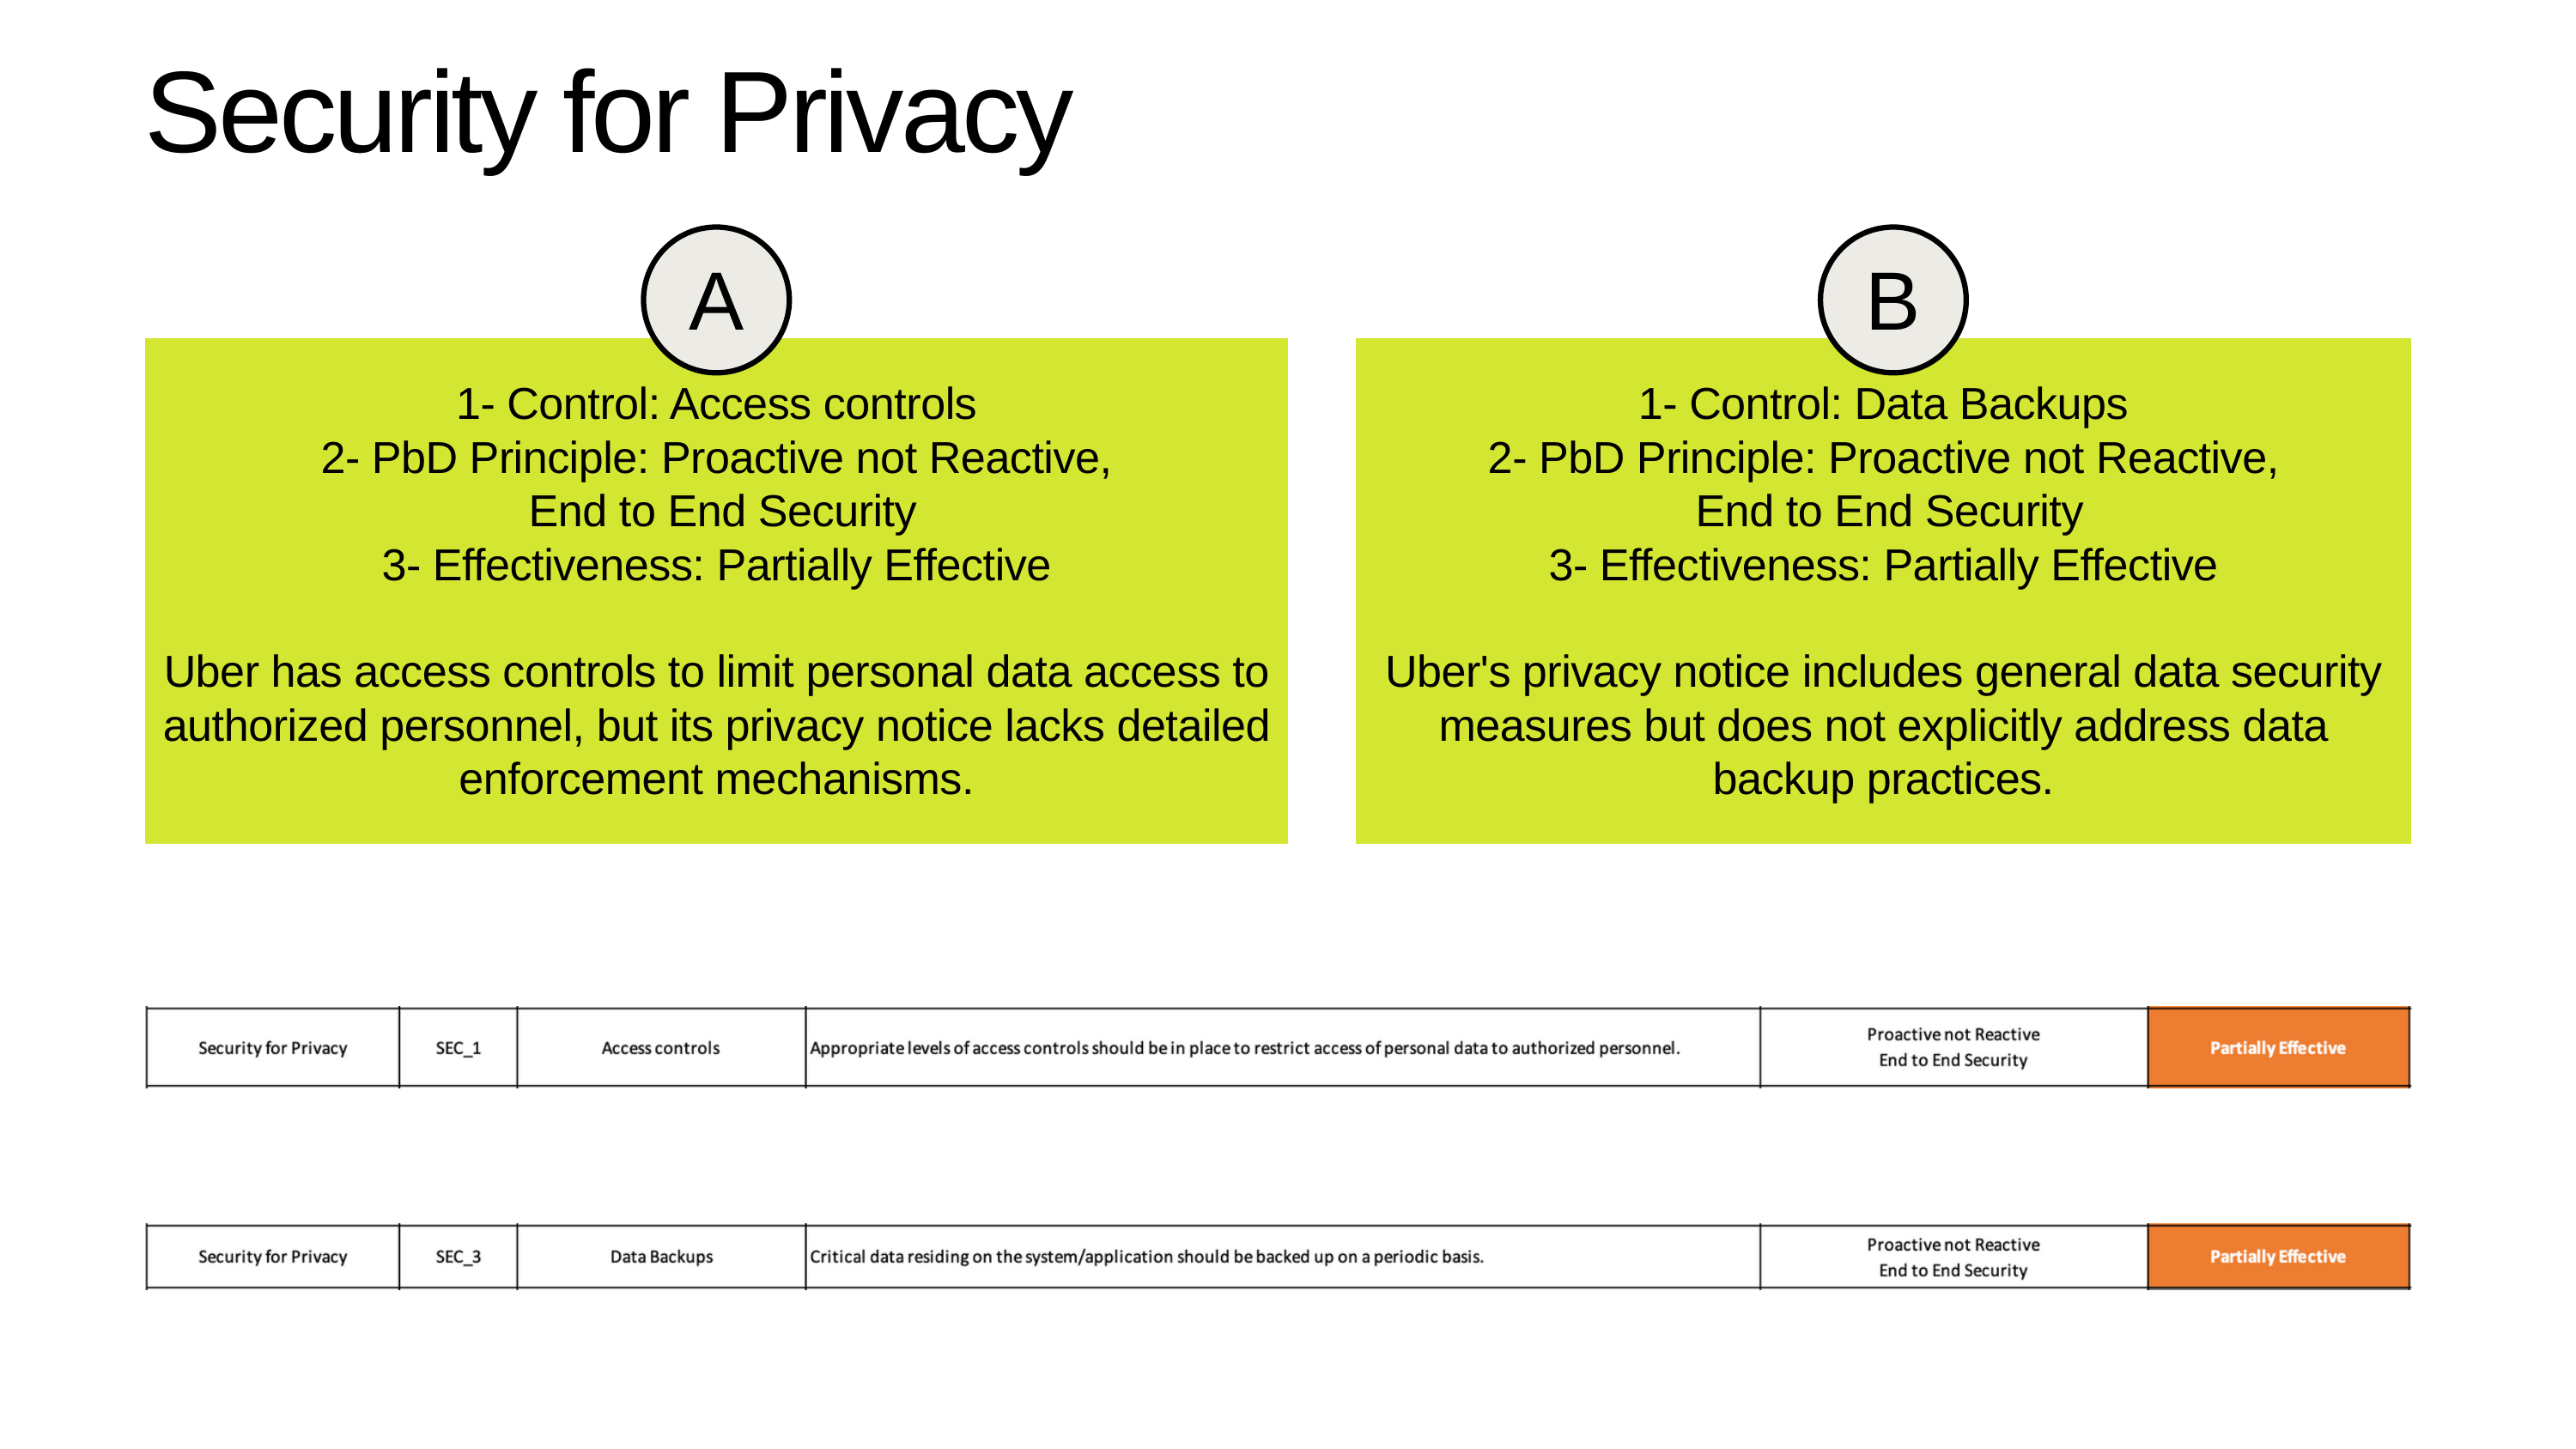

Security for Privacy

A
B

1- Control: Access controls
2- PbD Principle: Proactive not Reactive,
 End to End Security
3- Effectiveness: Partially Effective

Uber has access controls to limit personal data access to authorized personnel, but its privacy notice lacks detailed enforcement mechanisms.

1- Control: Data Backups
2- PbD Principle: Proactive not Reactive,
 End to End Security
3- Effectiveness: Partially Effective

Uber's privacy notice includes general data security measures but does not explicitly address data backup practices.